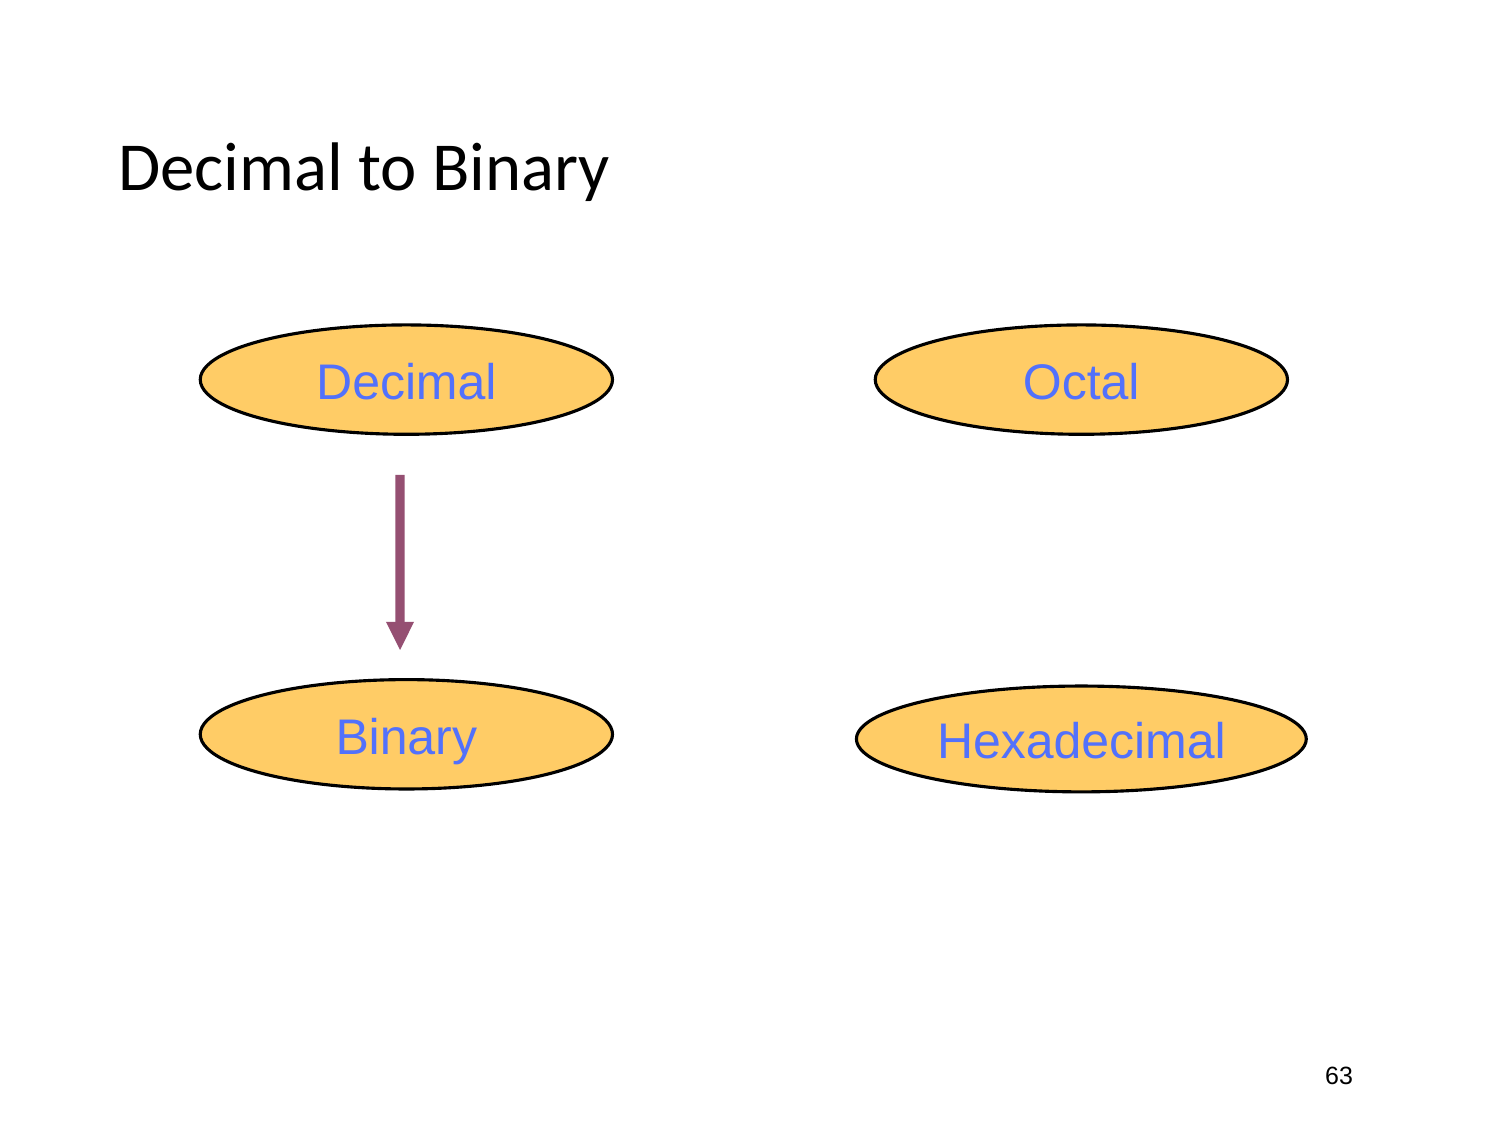

# Decimal to Binary
Decimal
Octal

Binary
Hexadecimal